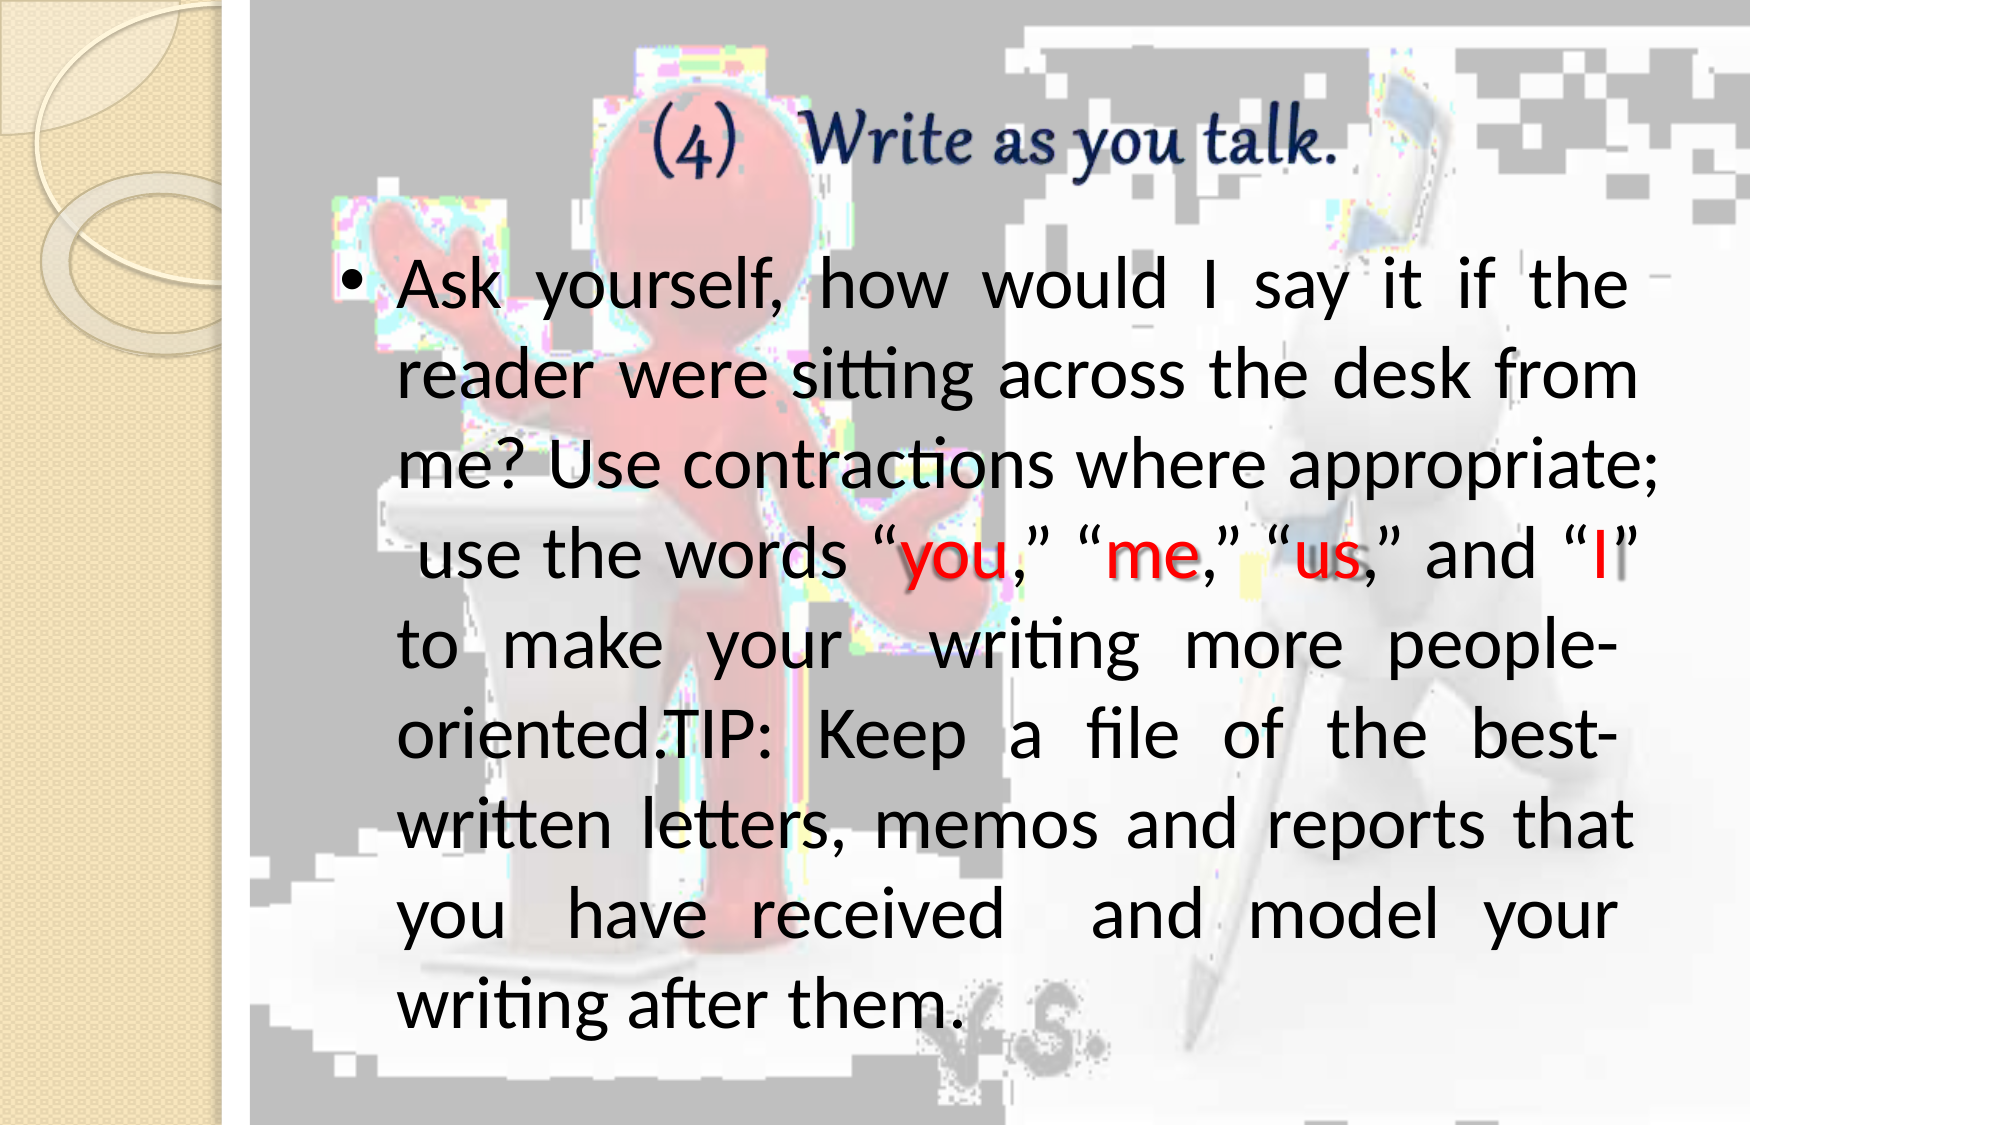

Ask yourself, how would I say it if the  reader were sitting across the desk from  me? Use contractions where appropriate;  use the words “you,” “me,” “us,” and “I”  to make your  writing more people-  oriented.TIP: Keep a file of the best-  written letters, memos and reports that  you have received  and model your  writing after them.